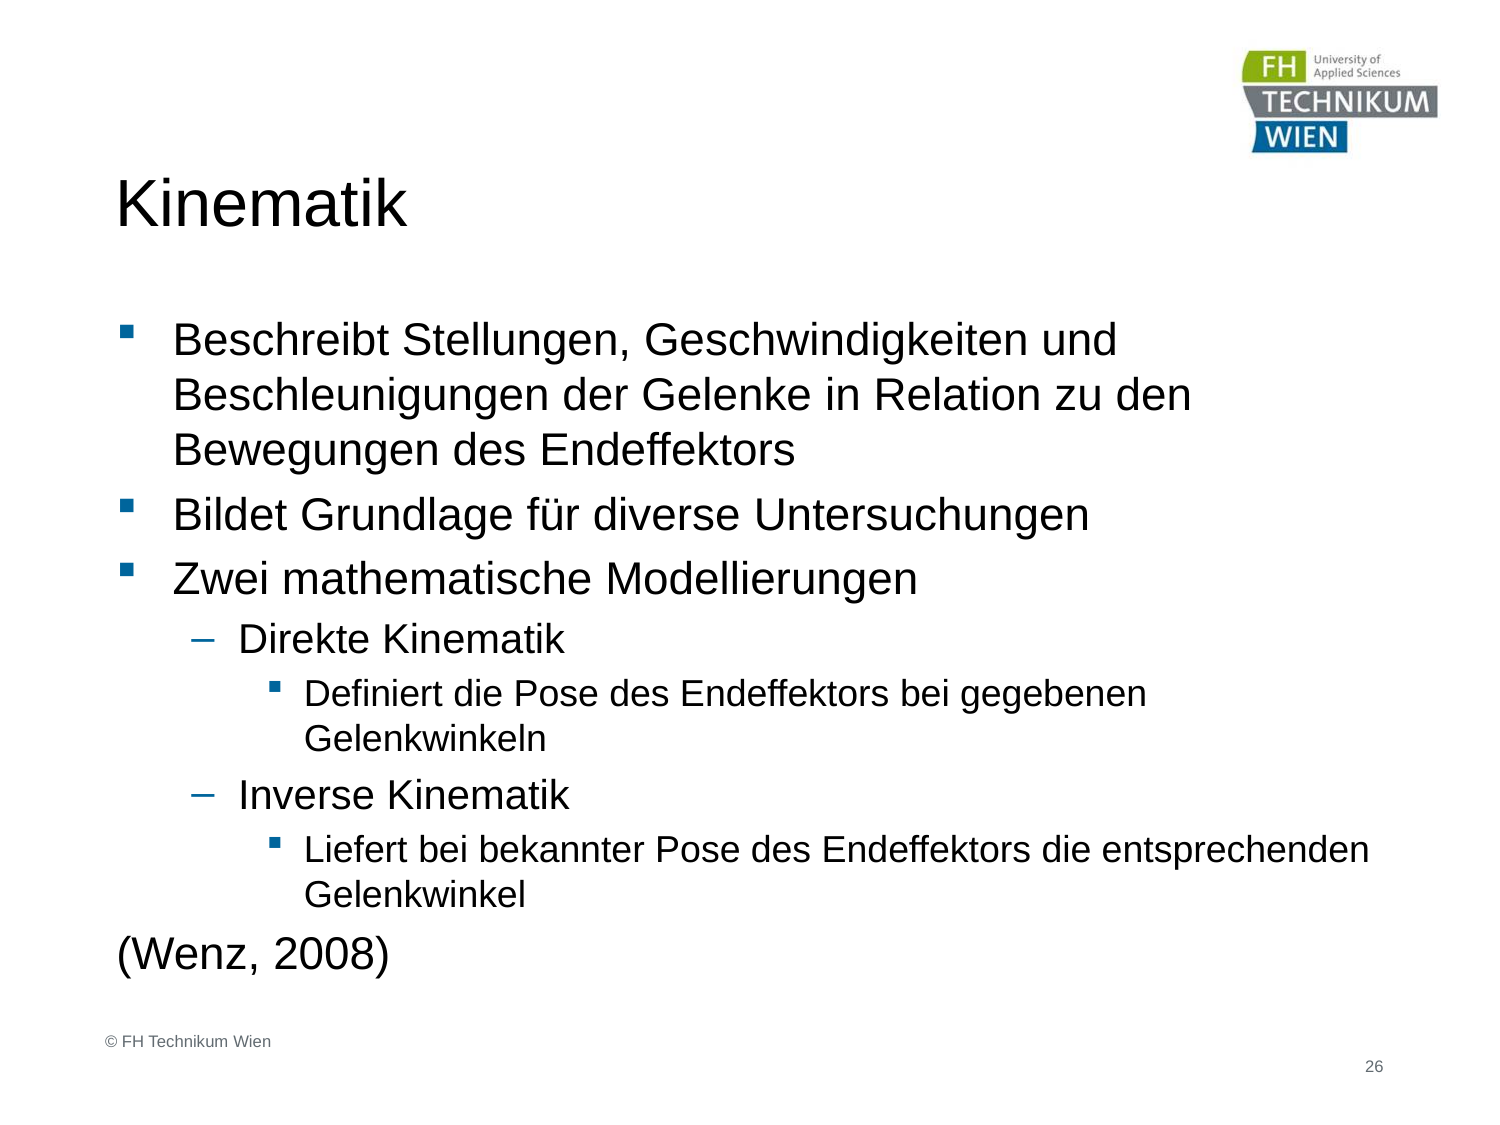

# Kinematik
Beschreibt Stellungen, Geschwindigkeiten und Beschleunigungen der Gelenke in Relation zu den Bewegungen des Endeffektors
Bildet Grundlage für diverse Untersuchungen
Zwei mathematische Modellierungen
Direkte Kinematik
Definiert die Pose des Endeffektors bei gegebenen Gelenkwinkeln
Inverse Kinematik
Liefert bei bekannter Pose des Endeffektors die entsprechenden Gelenkwinkel
(Wenz, 2008)

 © FH Technikum Wien

26